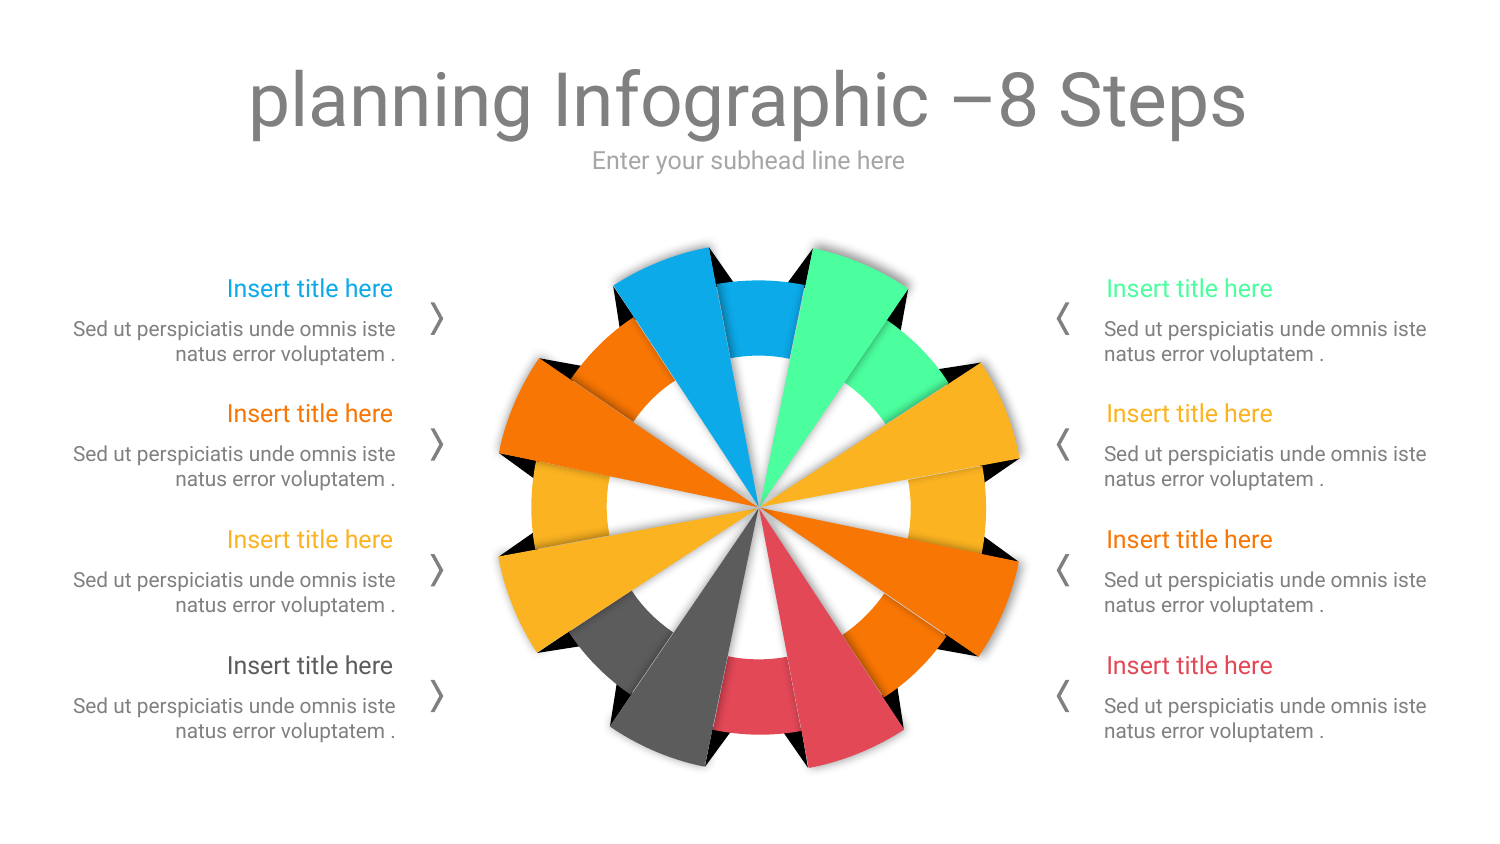

# planning Infographic –8 Steps
Enter your subhead line here

Insert title here
Sed ut perspiciatis unde omnis iste natus error voluptatem .
Insert title here
Sed ut perspiciatis unde omnis iste natus error voluptatem .

Insert title here
Sed ut perspiciatis unde omnis iste natus error voluptatem .
Insert title here
Sed ut perspiciatis unde omnis iste natus error voluptatem .

Insert title here
Sed ut perspiciatis unde omnis iste natus error voluptatem .
Insert title here
Sed ut perspiciatis unde omnis iste natus error voluptatem .

Insert title here
Sed ut perspiciatis unde omnis iste natus error voluptatem .
Insert title here
Sed ut perspiciatis unde omnis iste natus error voluptatem .